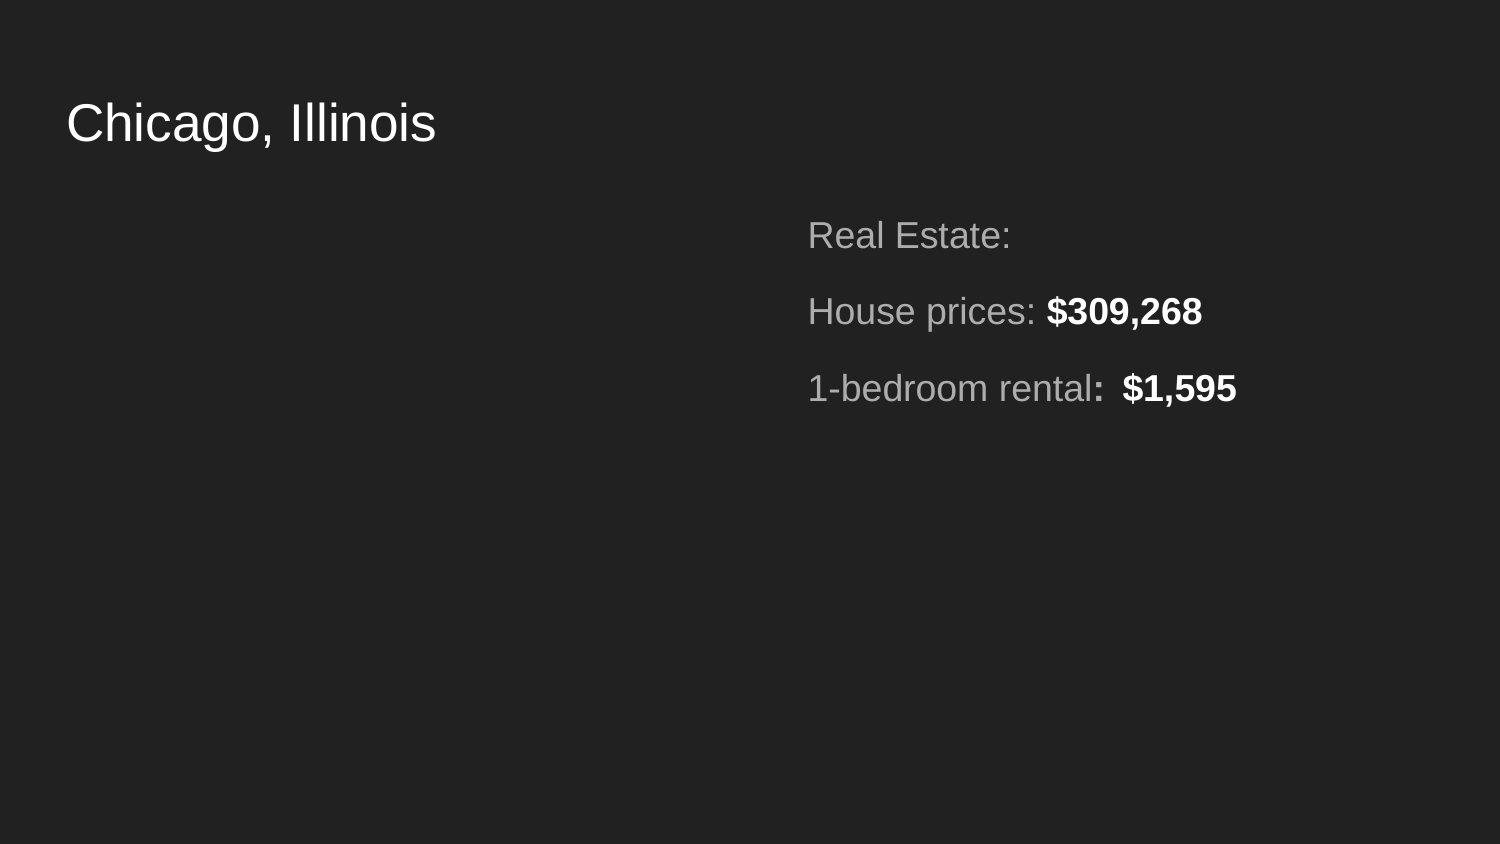

# Chicago, Illinois

Real Estate:
House prices: $309,268
1-bedroom rental:  $1,595